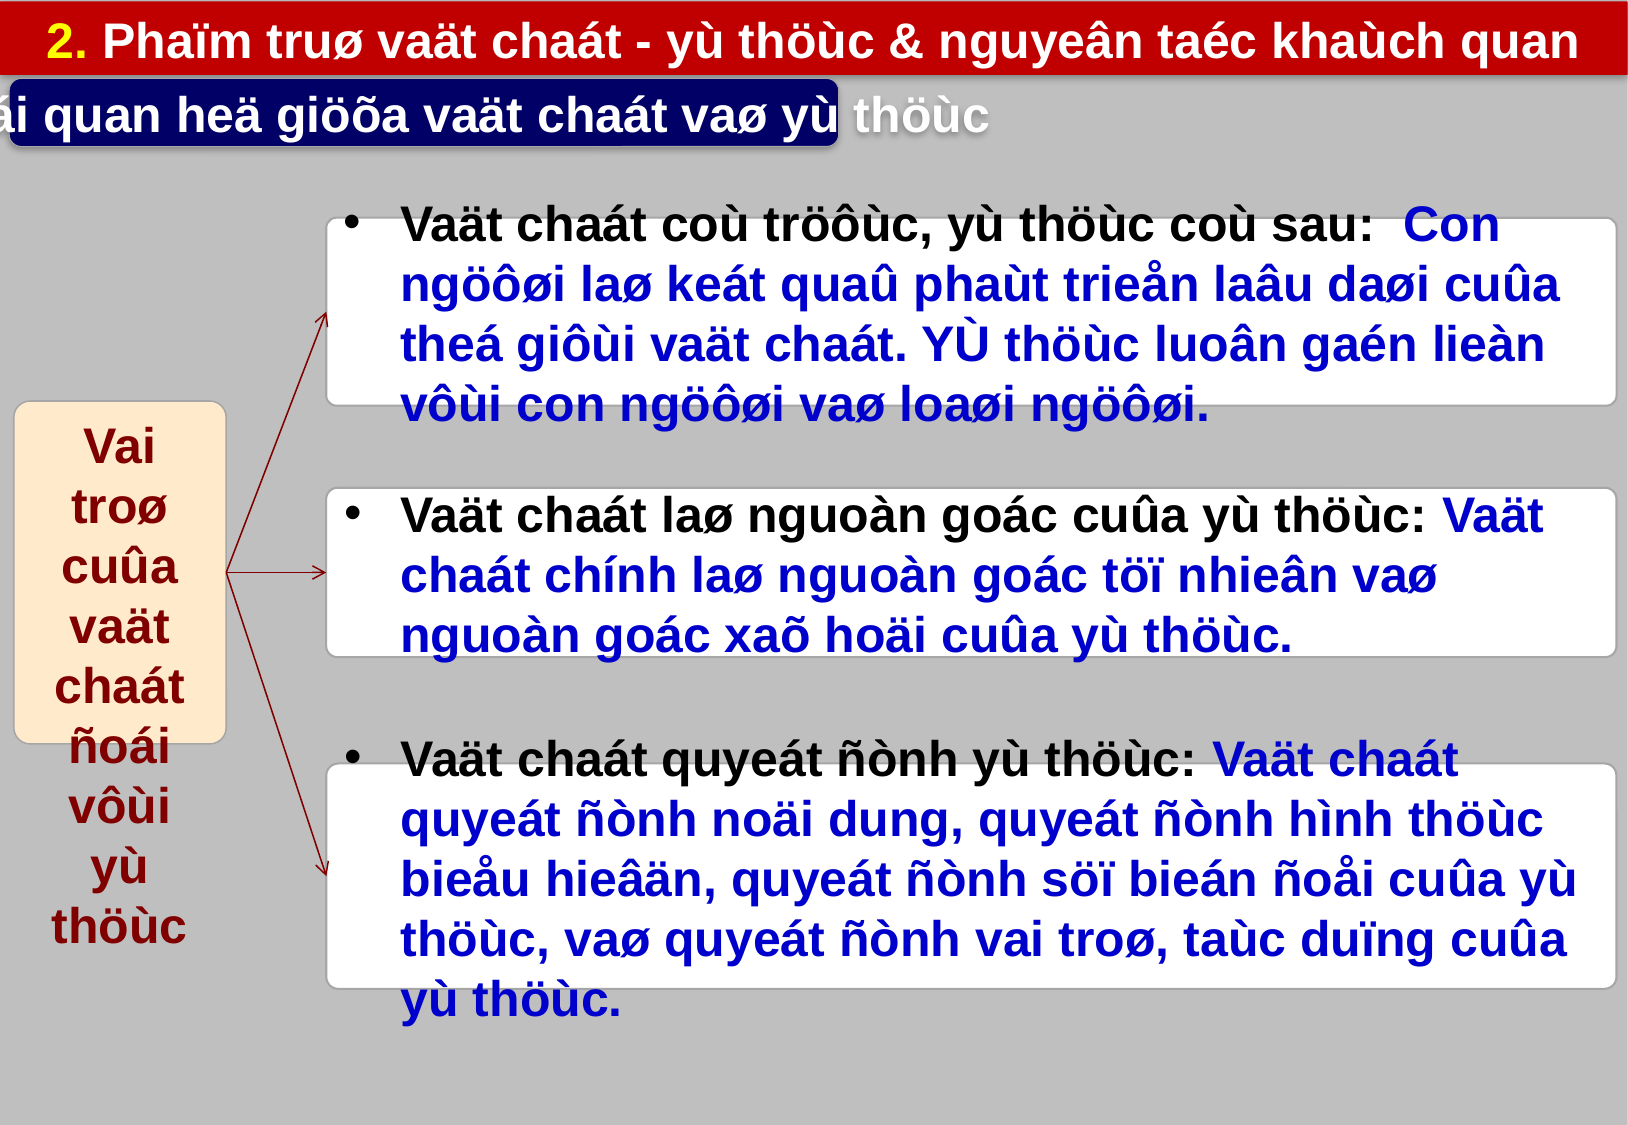

2. Phaïm truø vaät chaát - yù thöùc & nguyeân taéc khaùch quan
c) Moái quan heä giöõa vaät chaát vaø yù thöùc
Vaät chaát coù tröôùc, yù thöùc coù sau:  Con ngöôøi laø keát quaû phaùt trieån laâu daøi cuûa theá giôùi vaät chaát. YÙ thöùc luoân gaén lieàn vôùi con ngöôøi vaø loaøi ngöôøi.
Vai troø
cuûa
vaät chaát ñoái vôùi yù thöùc
Vaät chaát laø nguoàn goác cuûa yù thöùc: Vaät chaát chính laø nguoàn goác töï nhieân vaø nguoàn goác xaõ hoäi cuûa yù thöùc.
Vaät chaát quyeát ñònh yù thöùc: Vaät chaát quyeát ñònh noäi dung, quyeát ñònh hình thöùc bieåu hieâän, quyeát ñònh söï bieán ñoåi cuûa yù thöùc, vaø quyeát ñònh vai troø, taùc duïng cuûa yù thöùc.